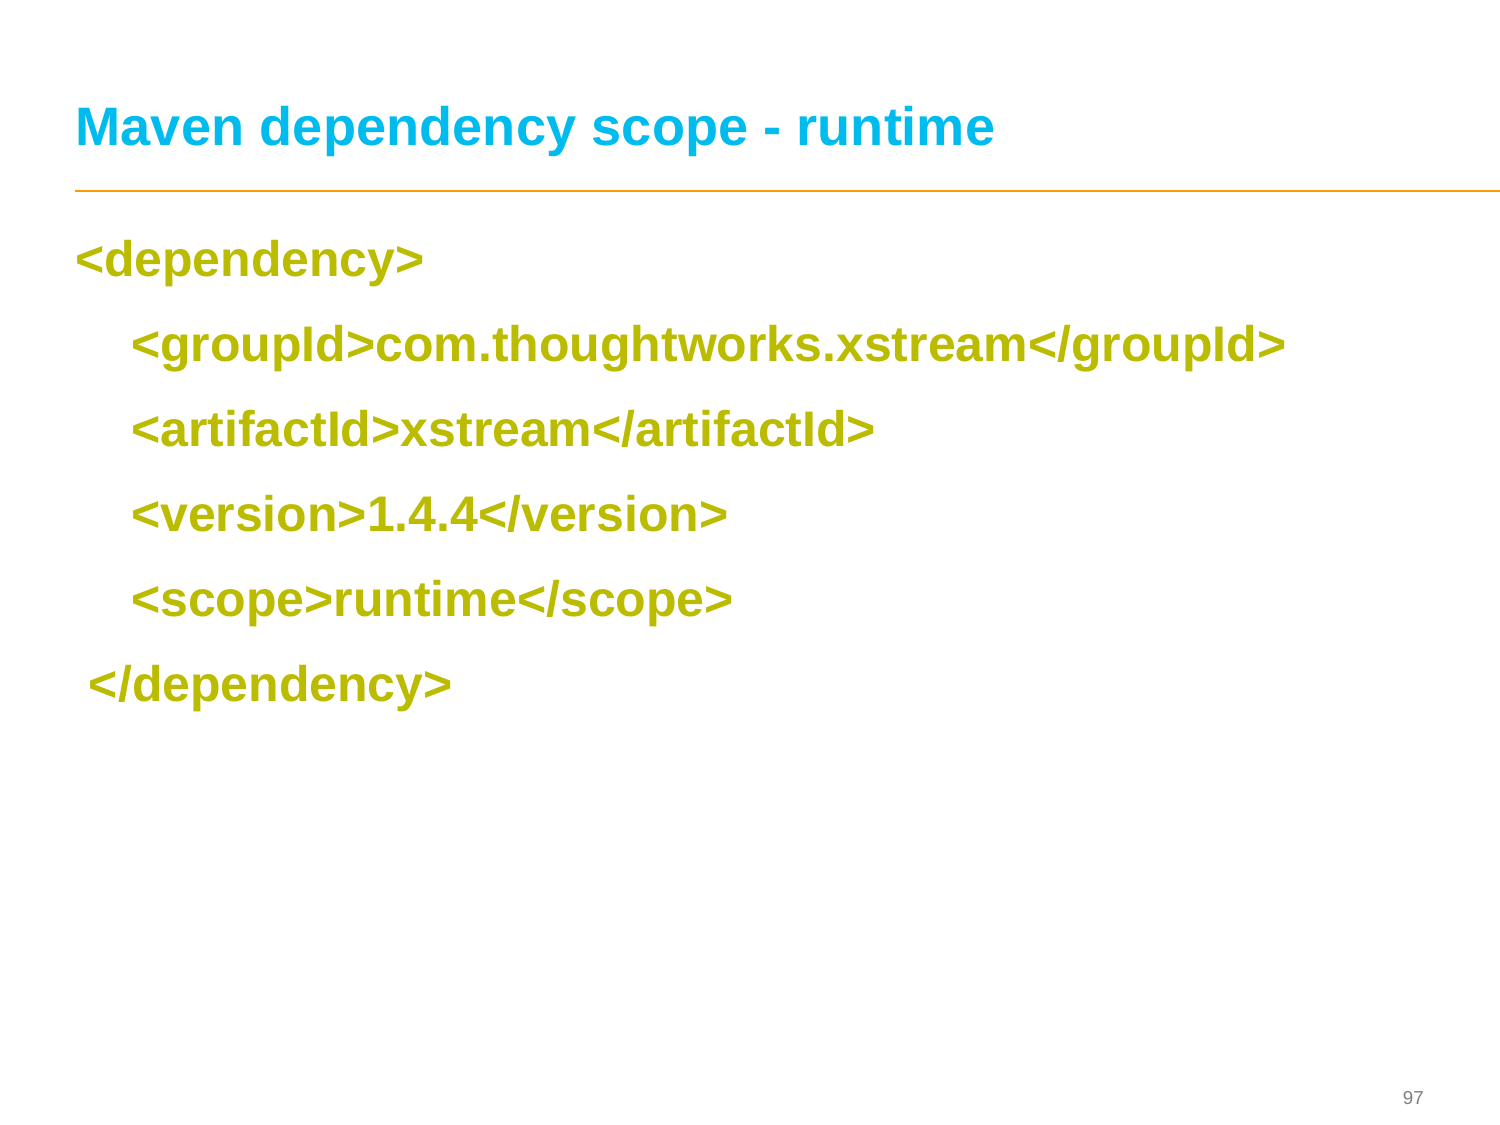

# Maven dependency scope - runtime
<dependency>
    <groupId>com.thoughtworks.xstream</groupId>
    <artifactId>xstream</artifactId>
    <version>1.4.4</version>
    <scope>runtime</scope>
 </dependency>